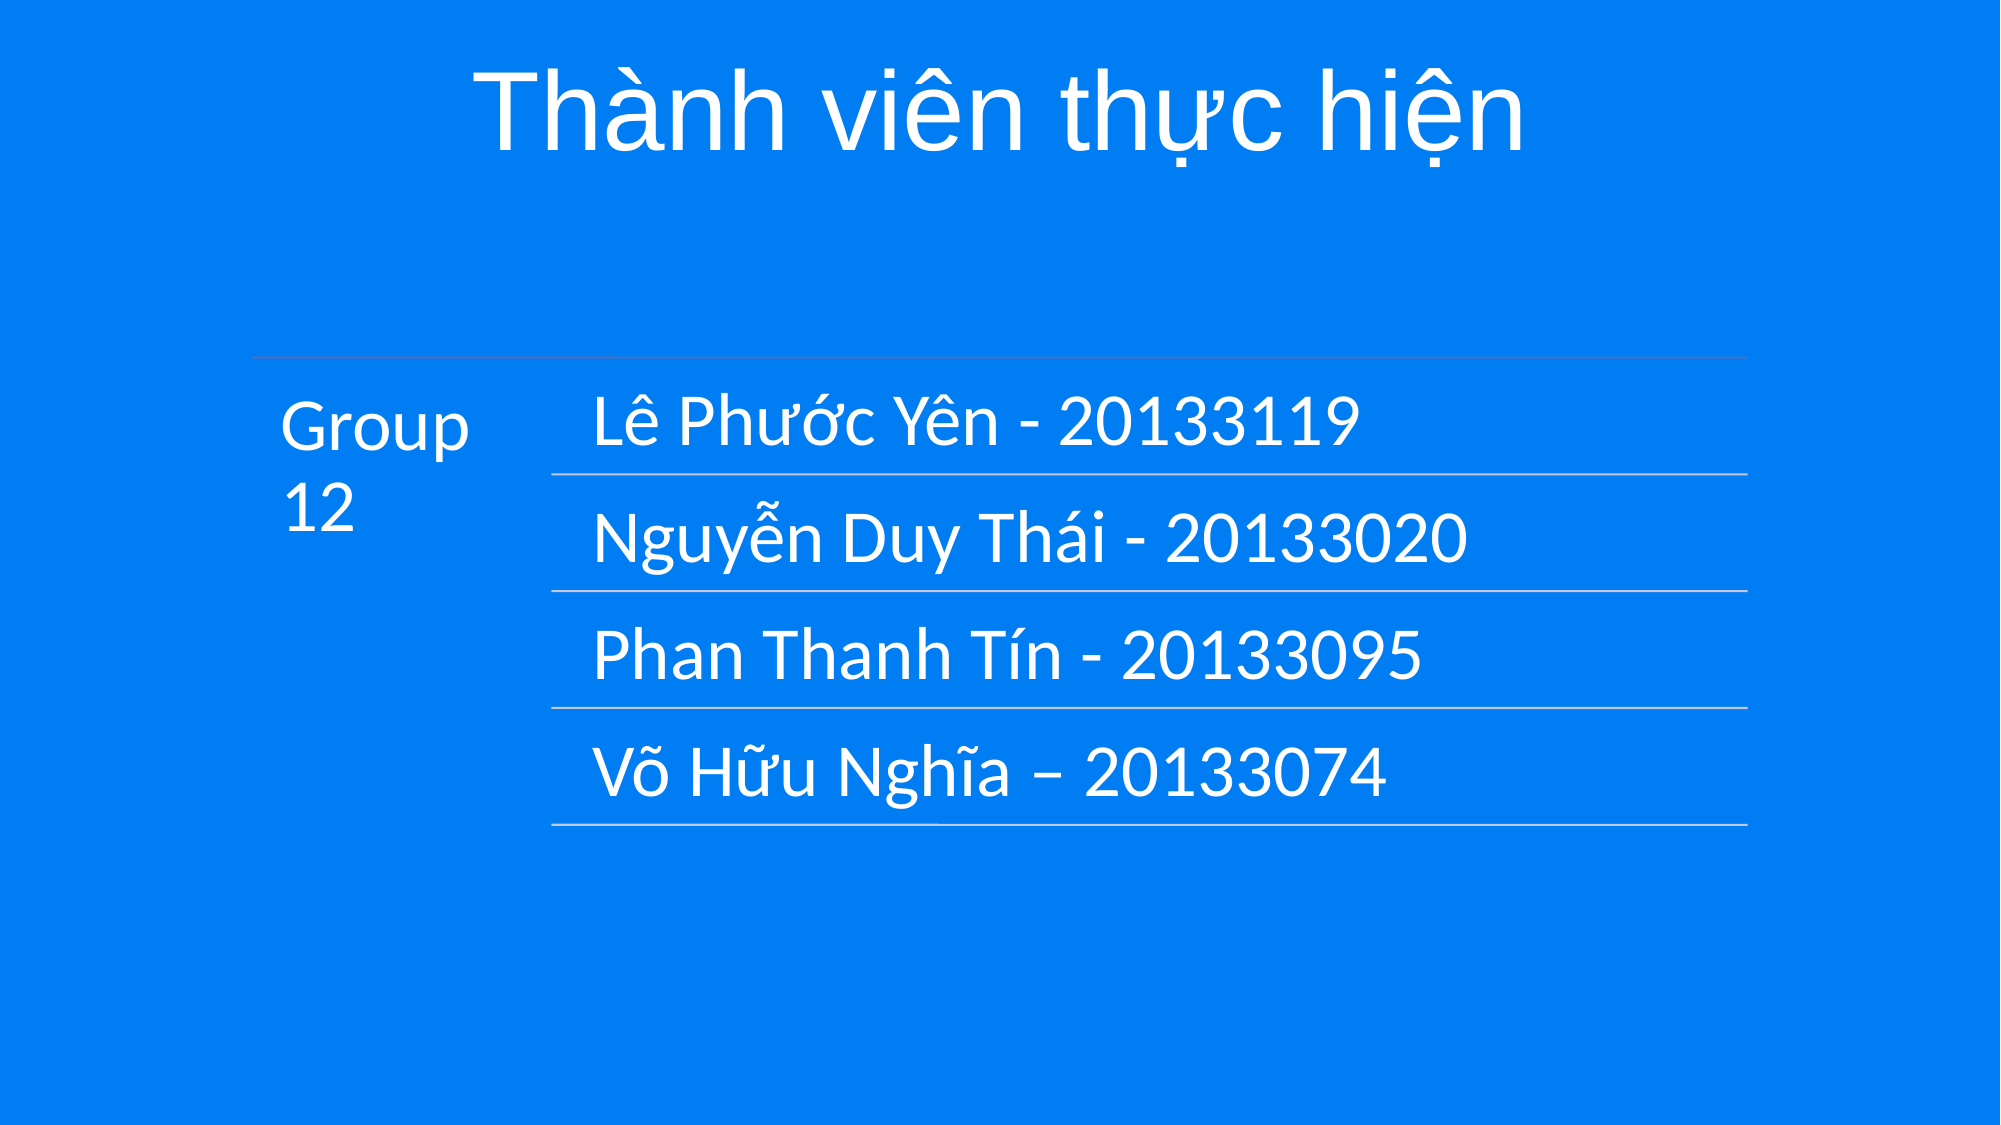

Thành viên thực hiện
Group 12

Lê Phước Yên - 20133119
Nguyễn Duy Thái - 20133020
Phan Thanh Tín - 20133095
Võ Hữu Nghĩa – 20133074
1